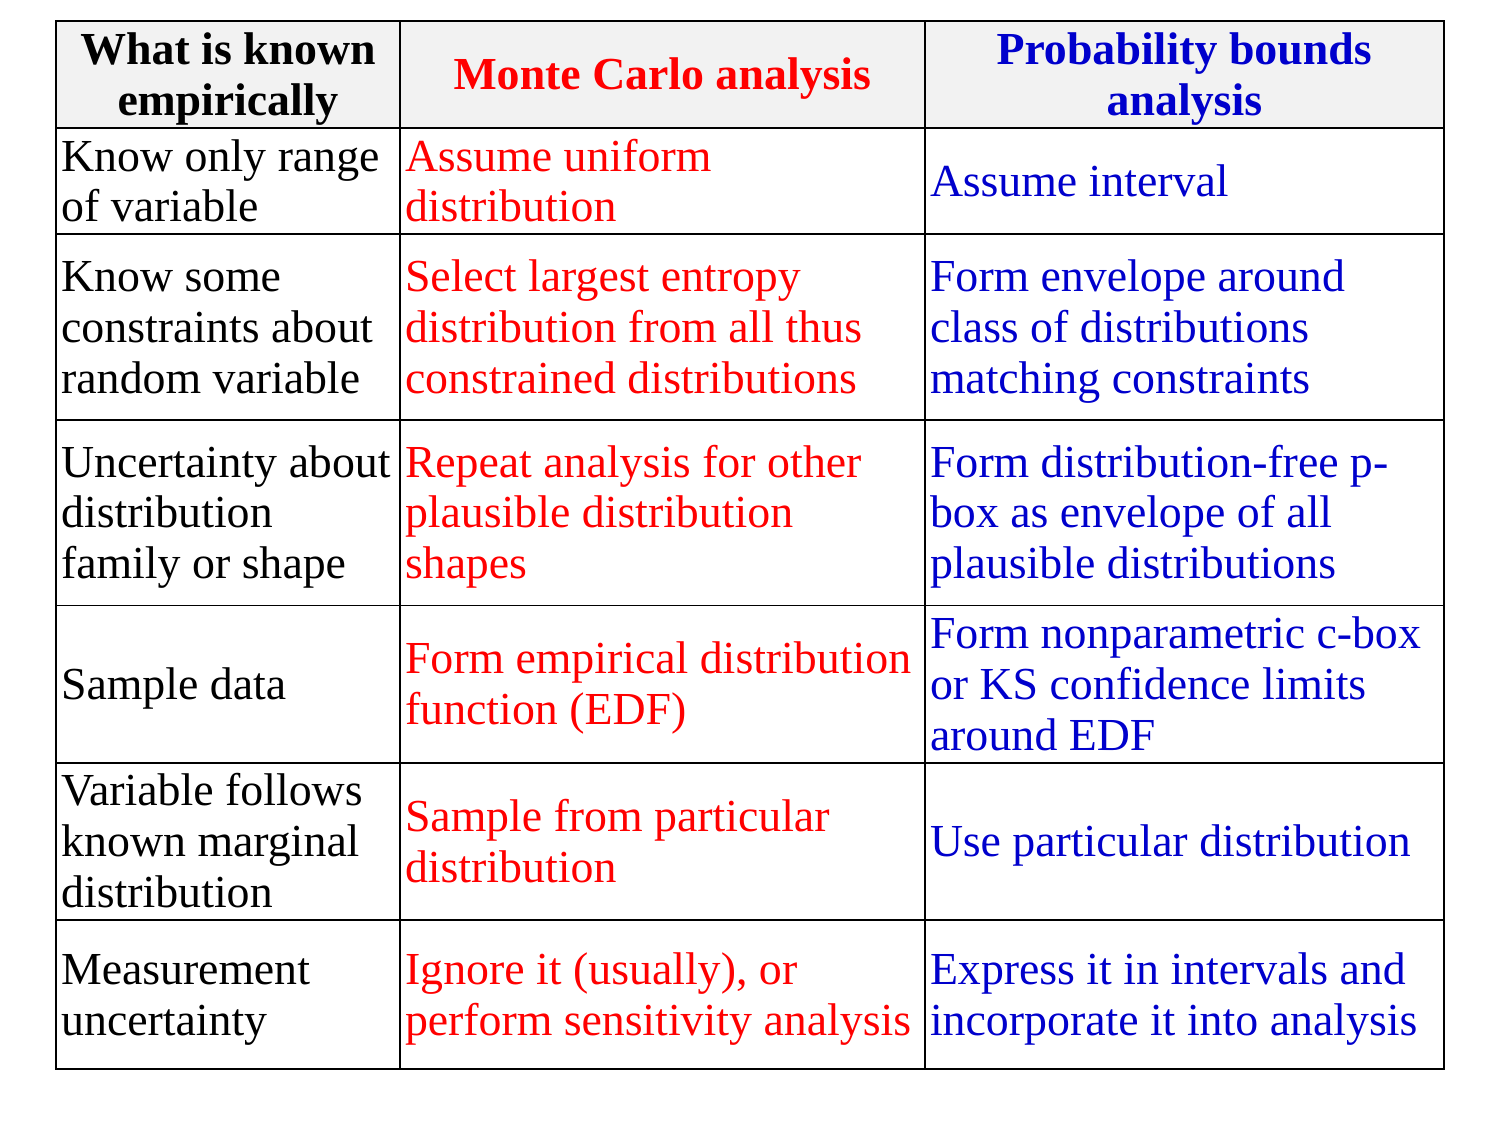

| What is known empirically | Monte Carlo analysis | Probability bounds analysis |
| --- | --- | --- |
| Know only range of variable | Assume uniform distribution | Assume interval |
| Know some constraints about random variable | Select largest entropy distribution from all thus constrained distributions | Form envelope around class of distributions matching constraints |
| Uncertainty about distribution family or shape | Repeat analysis for other plausible distribution shapes | Form distribution-free p-box as envelope of all plausible distributions |
| Sample data | Form empirical distribution function (EDF) | Form nonparametric c-box or KS confidence limits around EDF |
| Variable follows known marginal distribution | Sample from particular distribution | Use particular distribution |
| Measurement uncertainty | Ignore it (usually), or perform sensitivity analysis | Express it in intervals and incorporate it into analysis |
#